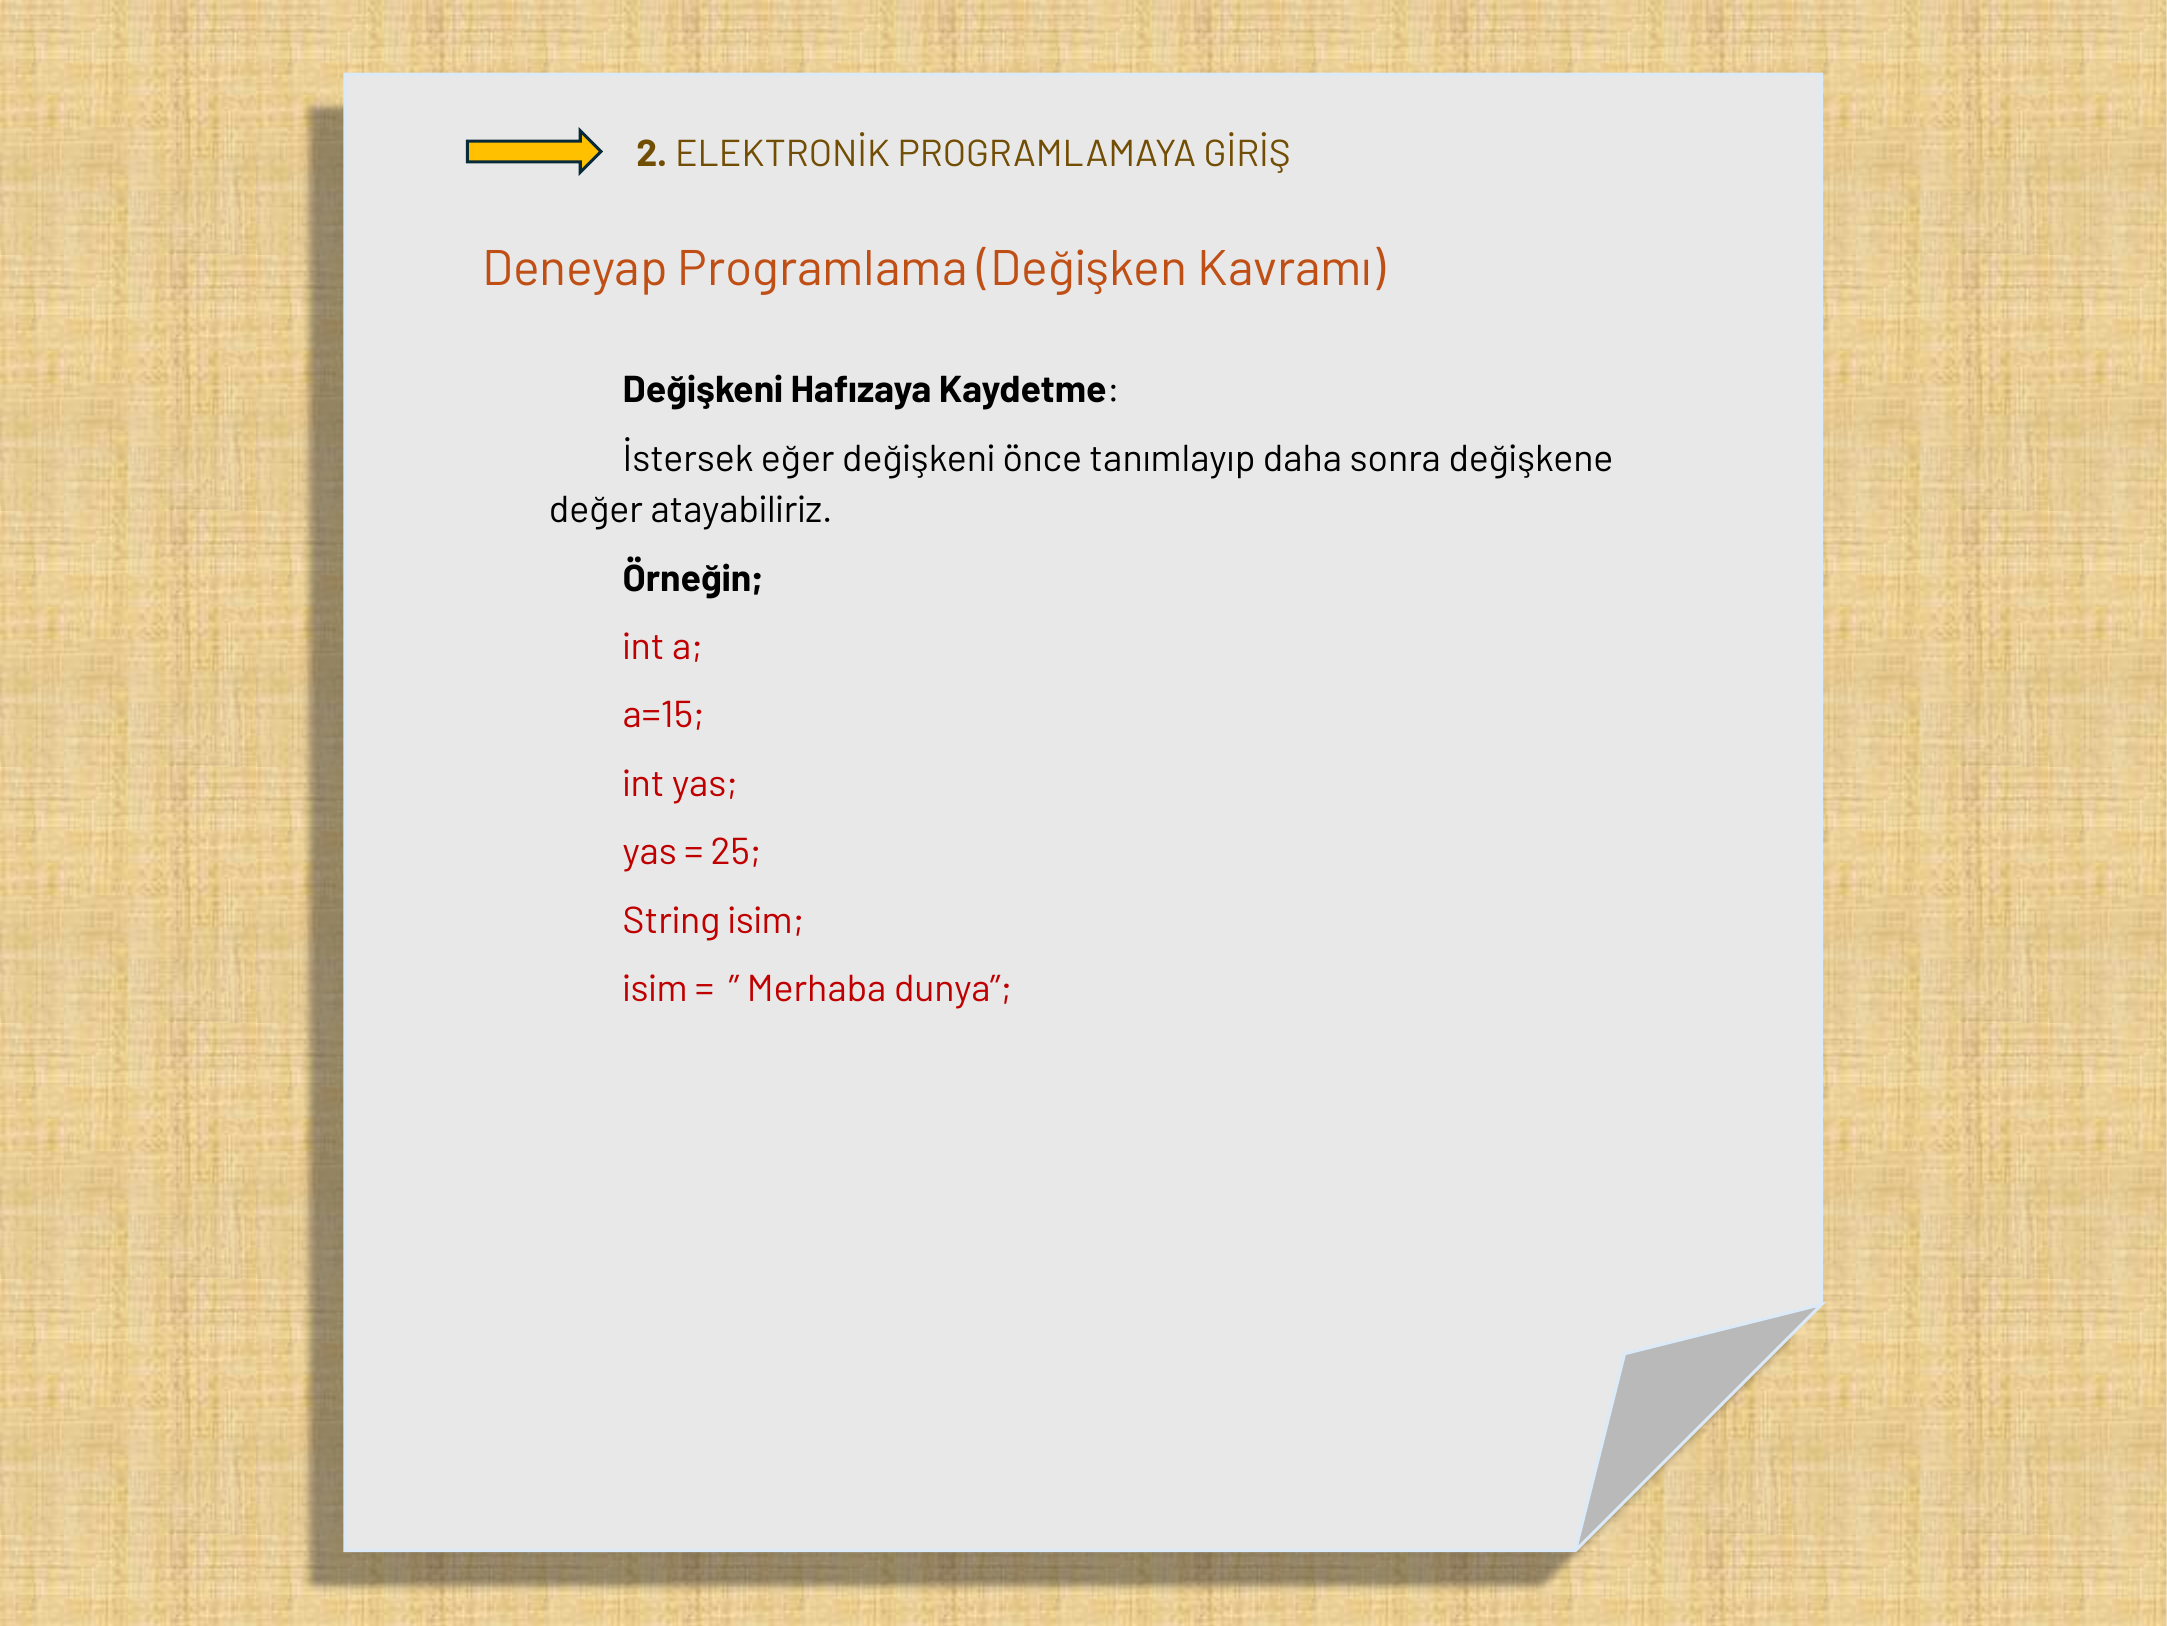

2. ELEKTRONİK PROGRAMLAMAYA GİRİŞ

Deneyap Programlama (Değişken Kavramı)
Değişkeni Hafızaya Kaydetme:
İstersek eğer değişkeni önce tanımlayıp daha sonra değişkene değer atayabiliriz.
Örneğin;
int a;
a=15;
int yas;
yas = 25;
String isim;
isim =  ’’ Merhaba dunya’’;